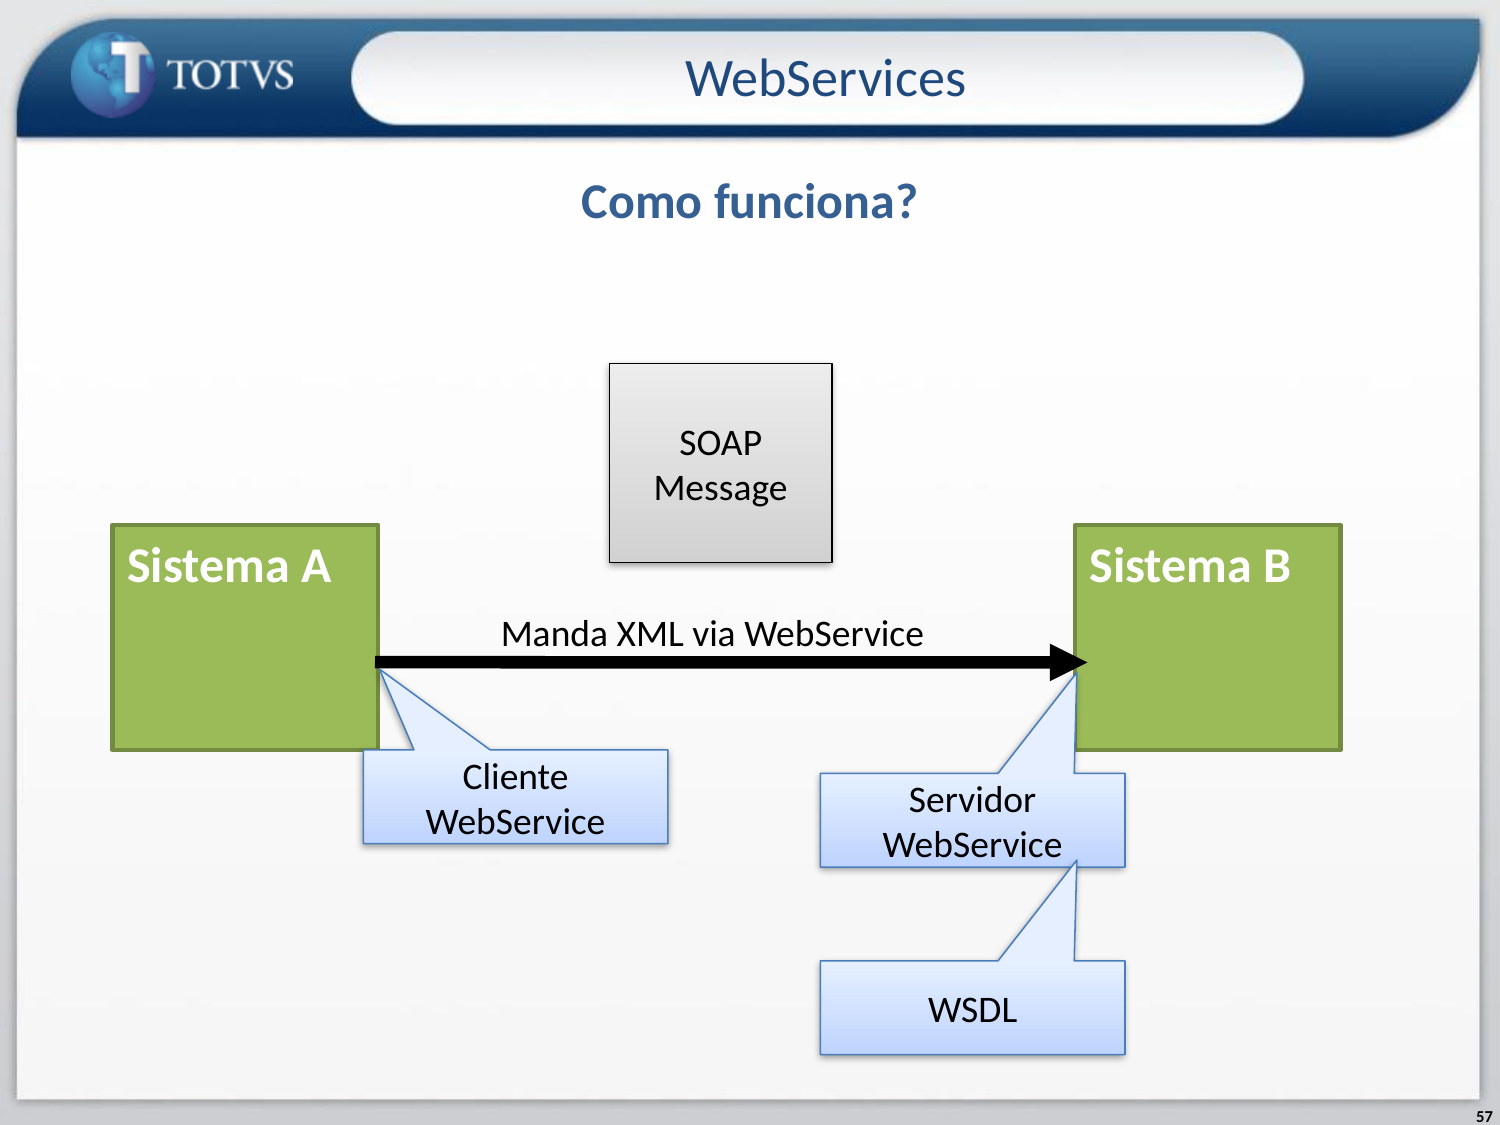

WebServices
# Como funciona?
SOAP Message
Sistema A
Sistema B
Manda XML via WebService
Cliente WebService
Servidor WebService
WSDL
57